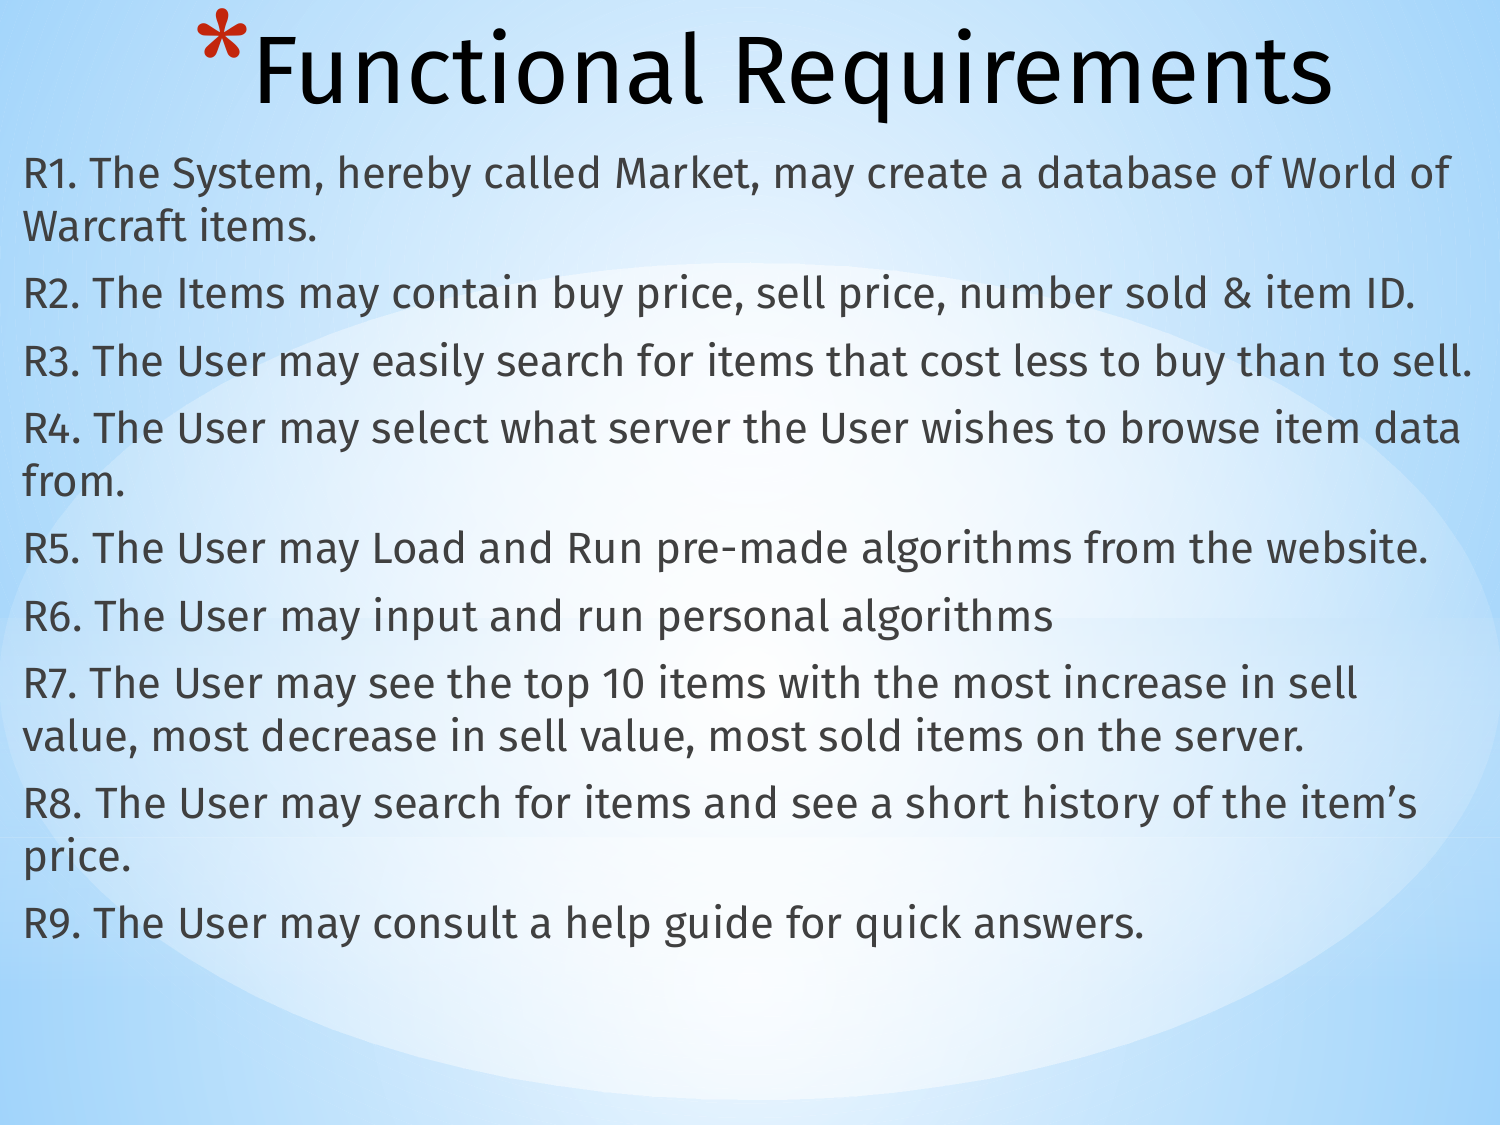

# Functional Requirements
R1. The System, hereby called Market, may create a database of World of Warcraft items.
R2. The Items may contain buy price, sell price, number sold & item ID.
R3. The User may easily search for items that cost less to buy than to sell.
R4. The User may select what server the User wishes to browse item data from.
R5. The User may Load and Run pre-made algorithms from the website.
R6. The User may input and run personal algorithms
R7. The User may see the top 10 items with the most increase in sell value, most decrease in sell value, most sold items on the server.
R8. The User may search for items and see a short history of the item’s price.
R9. The User may consult a help guide for quick answers.